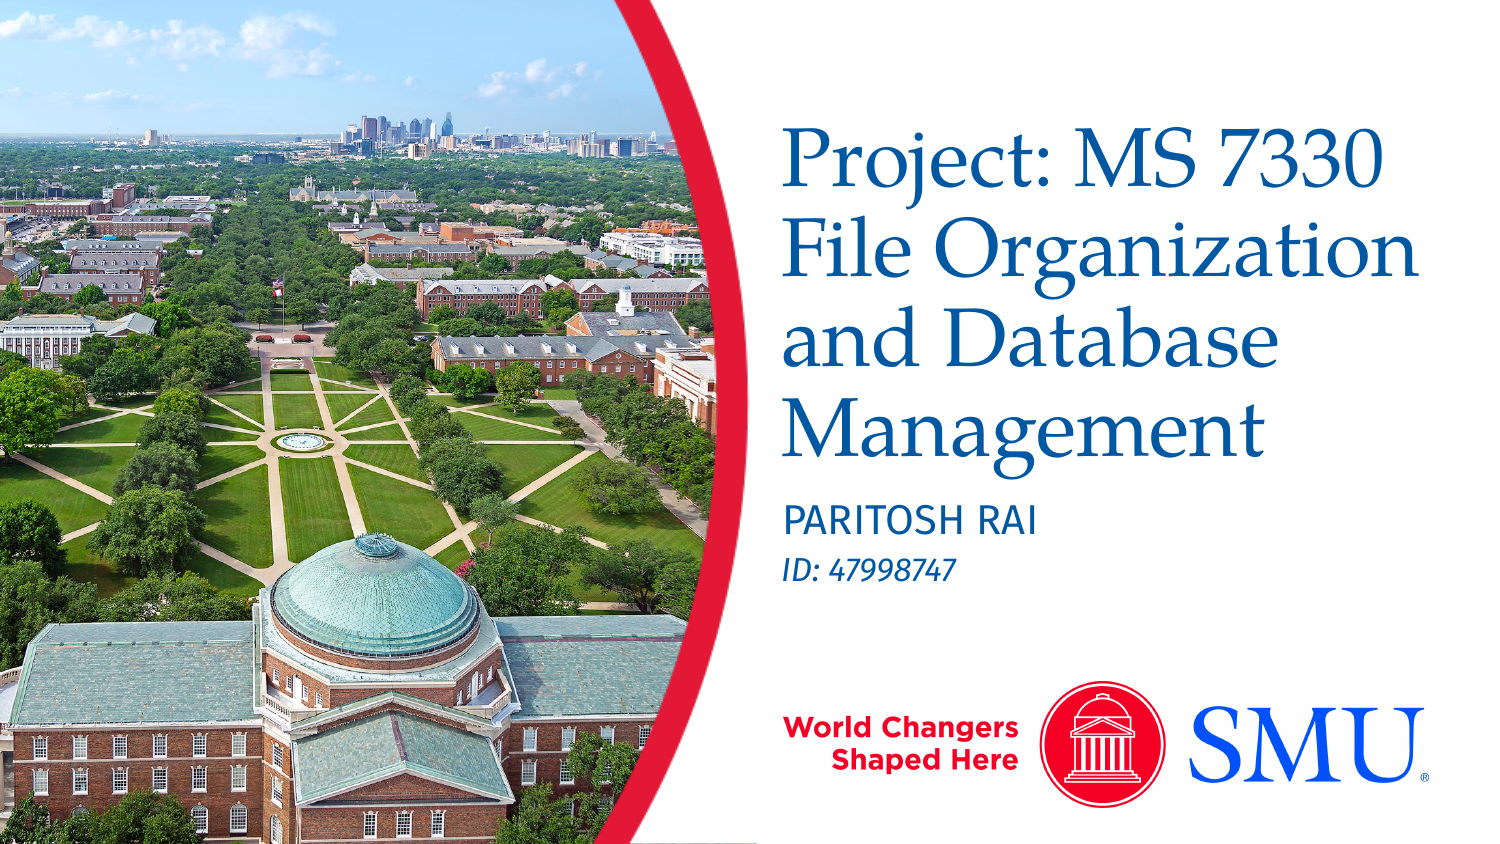

# Project: MS 7330 File Organization and Database Management
Paritosh Rai
ID: 47998747